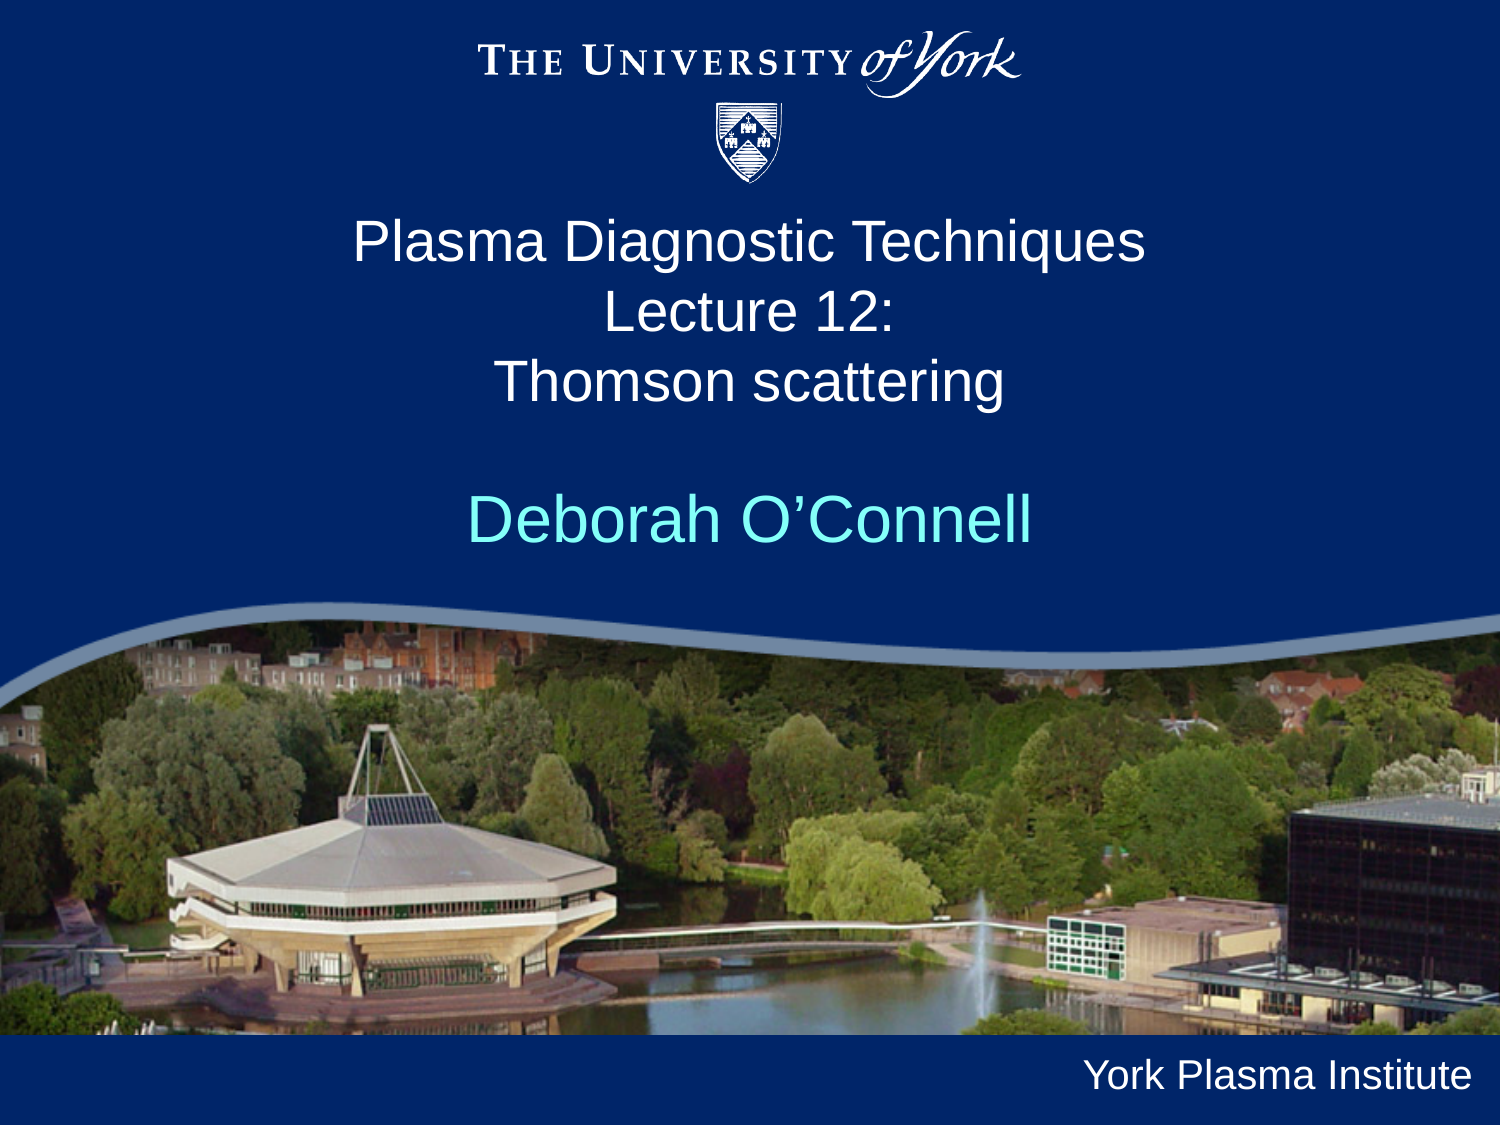

# Plasma Diagnostic Techniques Lecture 12: Thomson scattering
Deborah O’Connell
York Plasma Institute